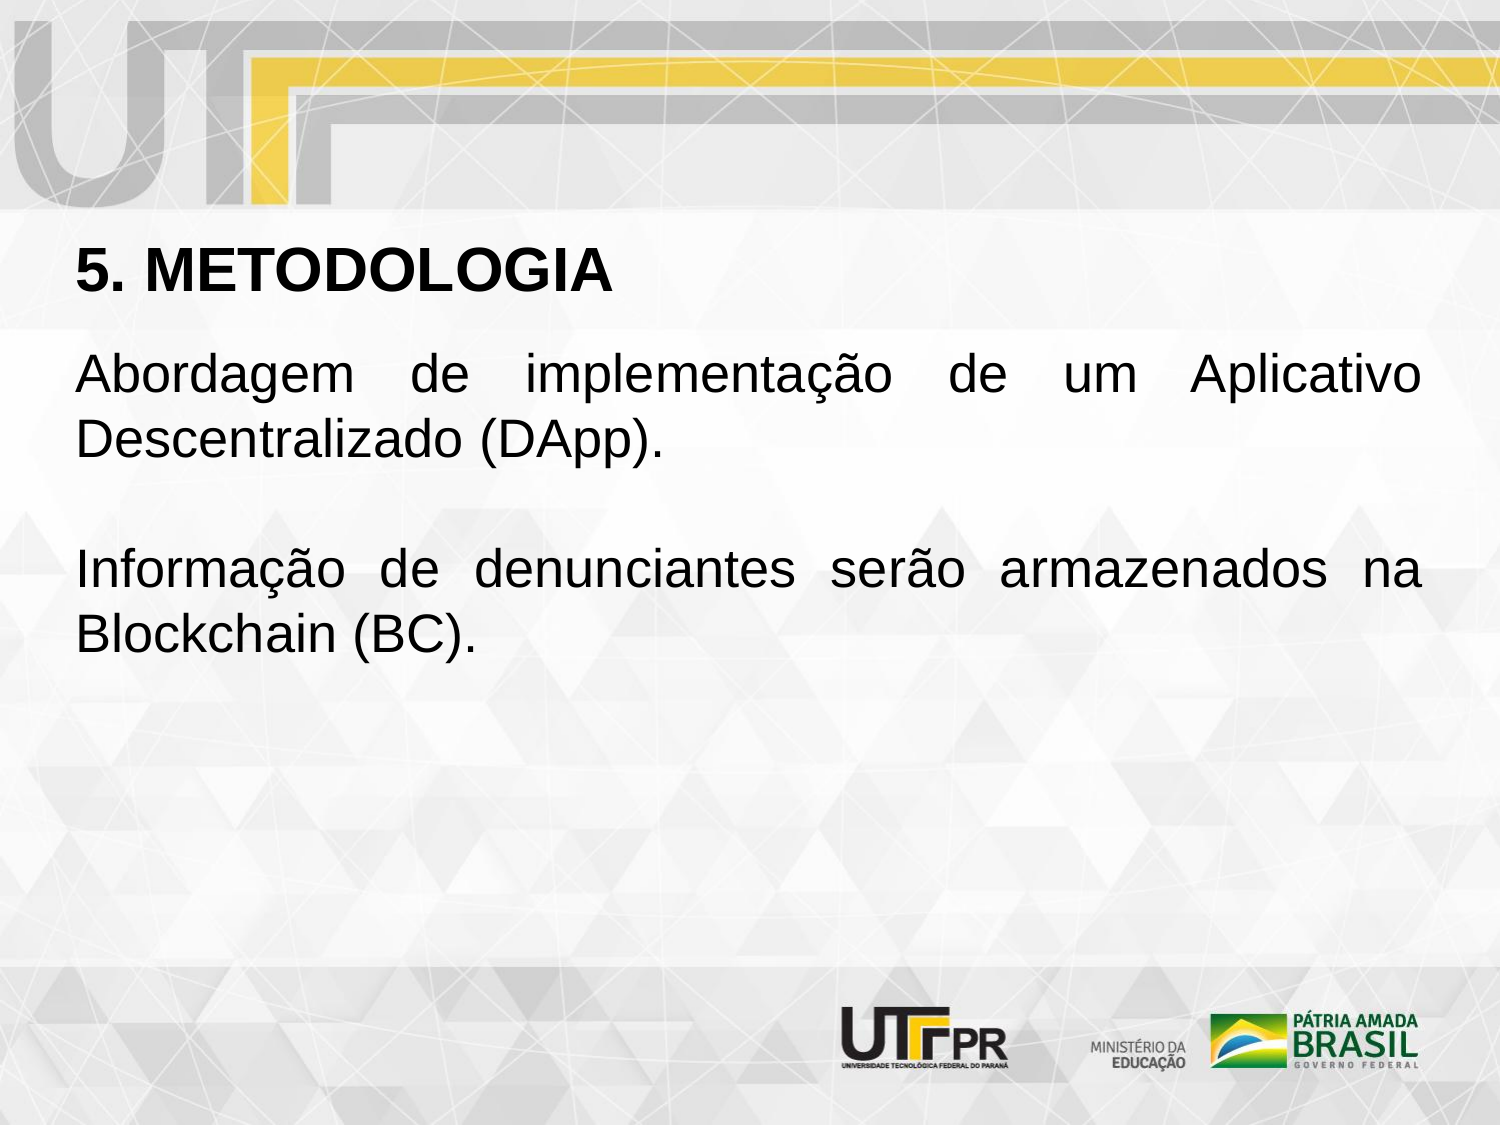

# 5. METODOLOGIA
Abordagem de implementação de um Aplicativo Descentralizado (DApp).

Informação de denunciantes serão armazenados na Blockchain (BC).